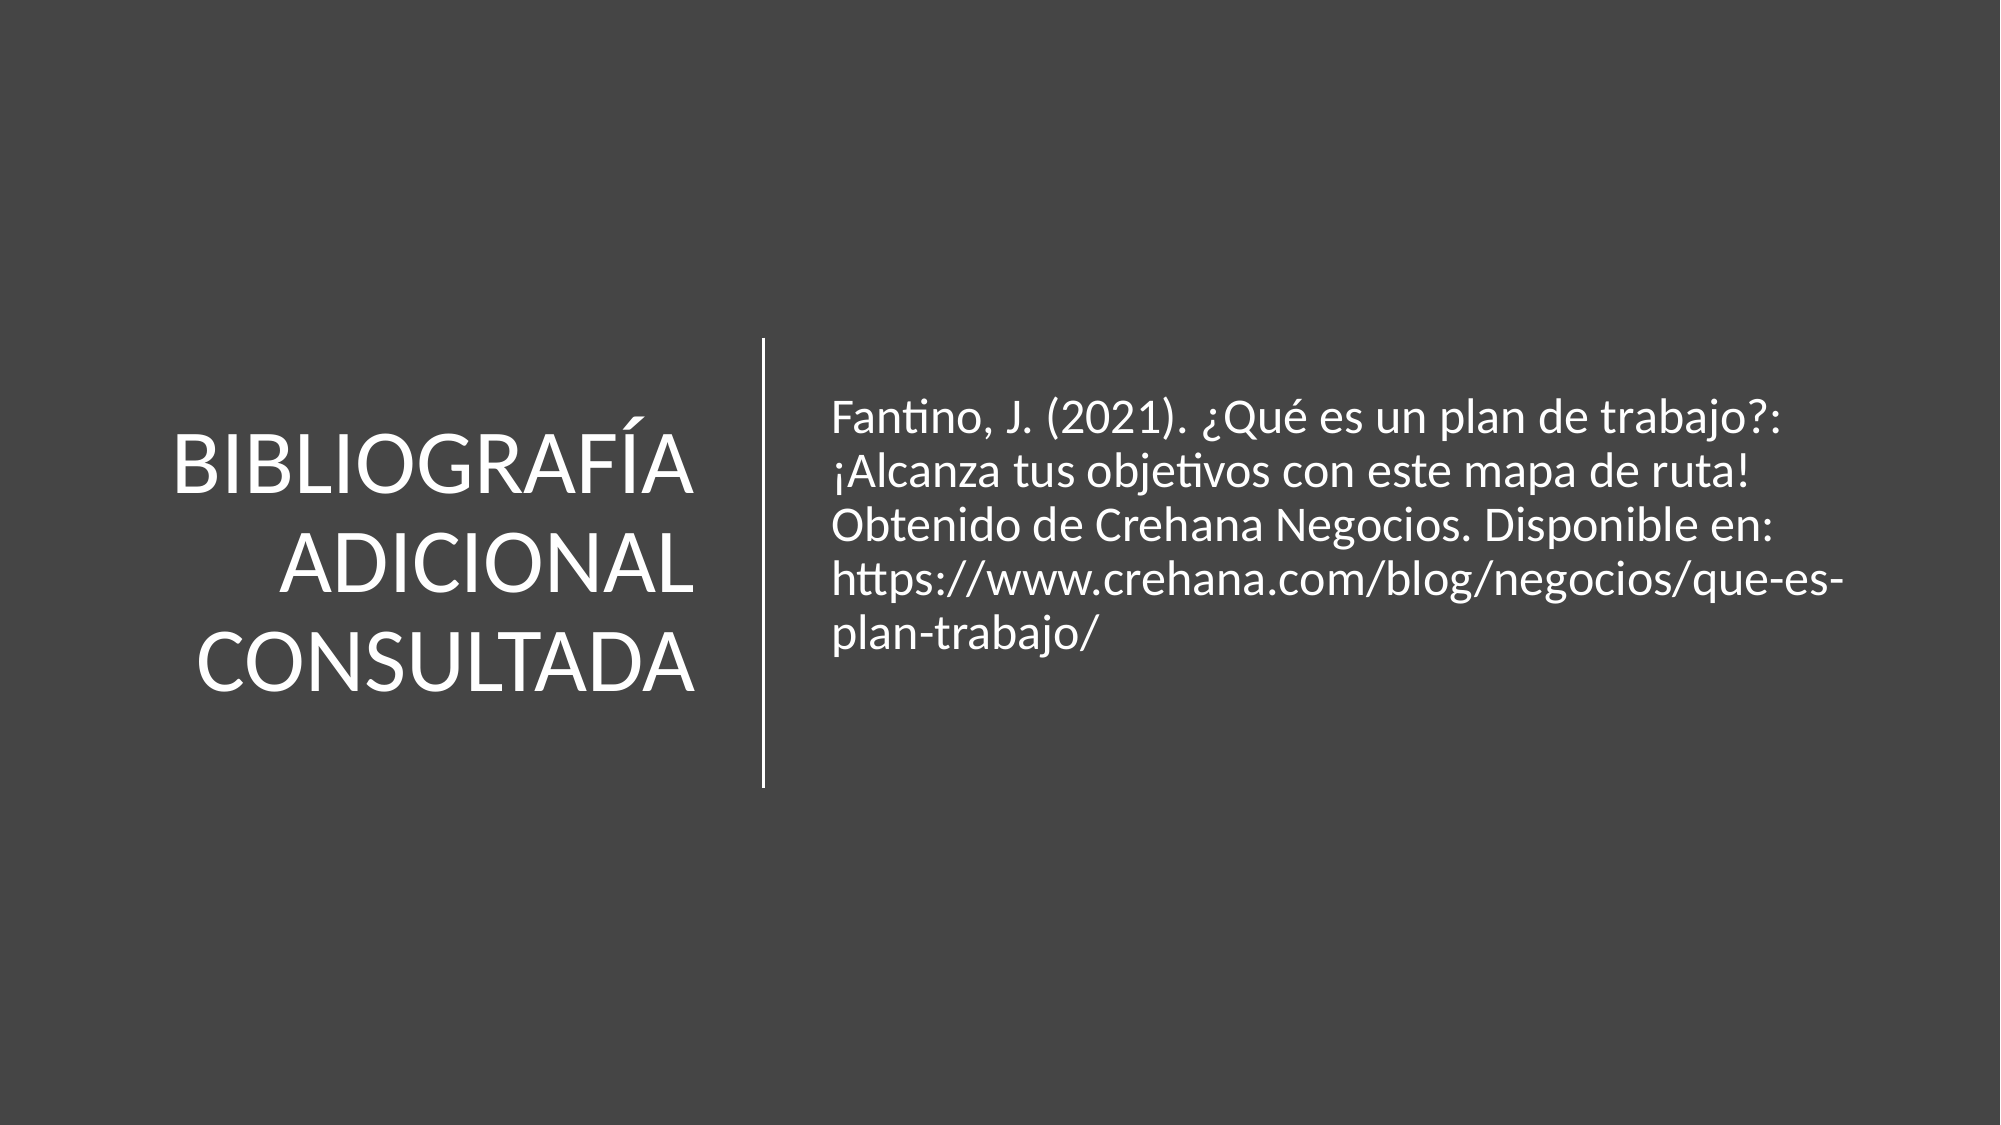

# BIBLIOGRAFÍA ADICIONAL CONSULTADA
Fantino, J. (2021). ¿Qué es un plan de trabajo?: ¡Alcanza tus objetivos con este mapa de ruta! Obtenido de Crehana Negocios. Disponible en:
https://www.crehana.com/blog/negocios/que-es-plan-trabajo/